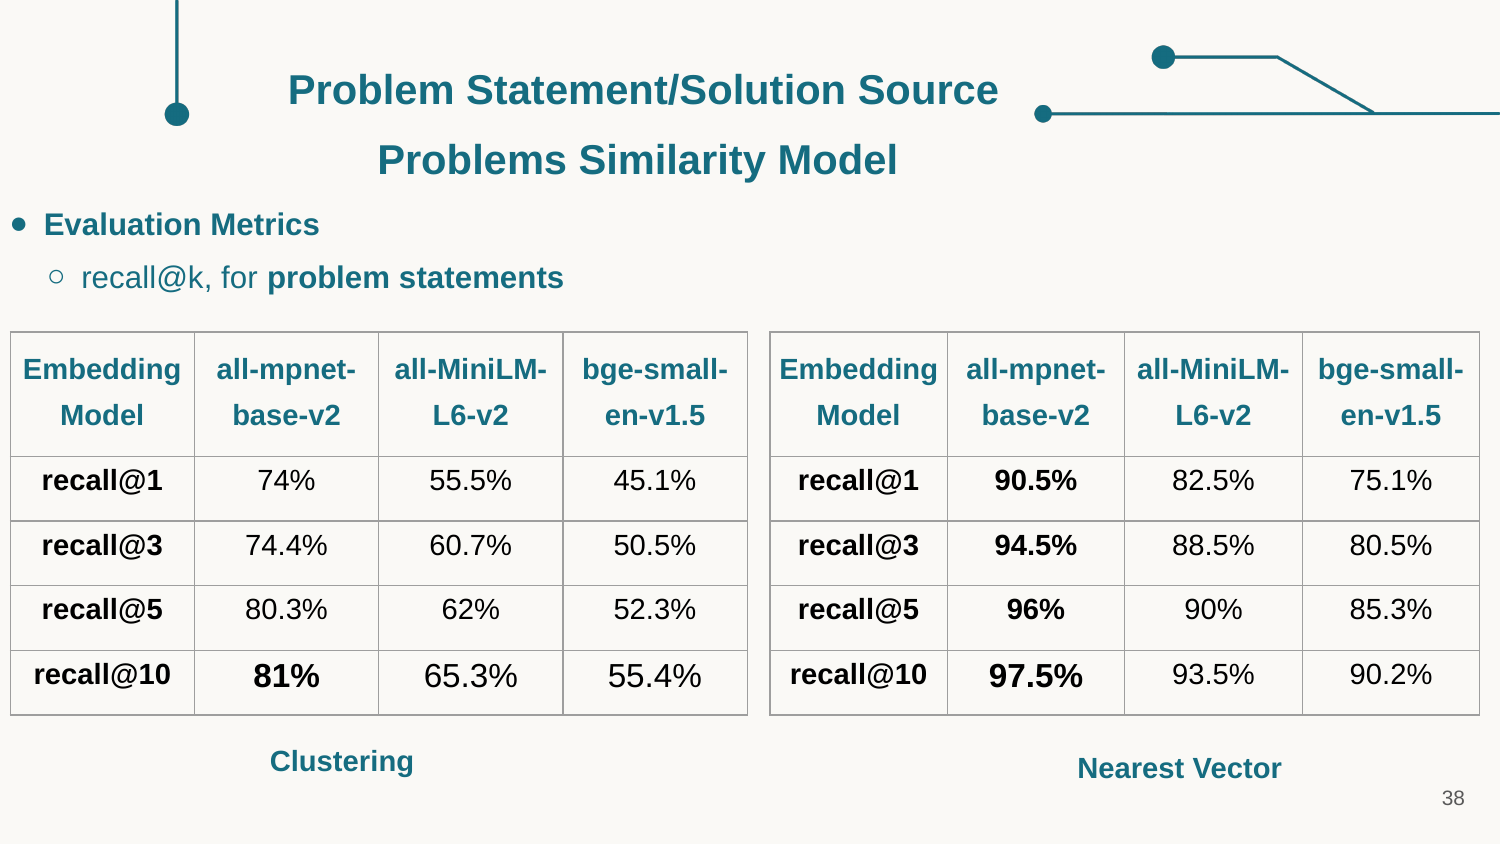

Problem Statement/Solution Source Problems Similarity Model
Evaluation Metrics
recall@k, for problem statements

| Embedding Model | all-mpnet-base-v2 | all-MiniLM-L6-v2 | bge-small-en-v1.5 |
| --- | --- | --- | --- |
| recall@1 | 74% | 55.5% | 45.1% |
| recall@3 | 74.4% | 60.7% | 50.5% |
| recall@5 | 80.3% | 62% | 52.3% |
| recall@10 | 81% | 65.3% | 55.4% |
| Embedding Model | all-mpnet-base-v2 | all-MiniLM-L6-v2 | bge-small-en-v1.5 |
| --- | --- | --- | --- |
| recall@1 | 90.5% | 82.5% | 75.1% |
| recall@3 | 94.5% | 88.5% | 80.5% |
| recall@5 | 96% | 90% | 85.3% |
| recall@10 | 97.5% | 93.5% | 90.2% |
Clustering

Nearest Vector

38